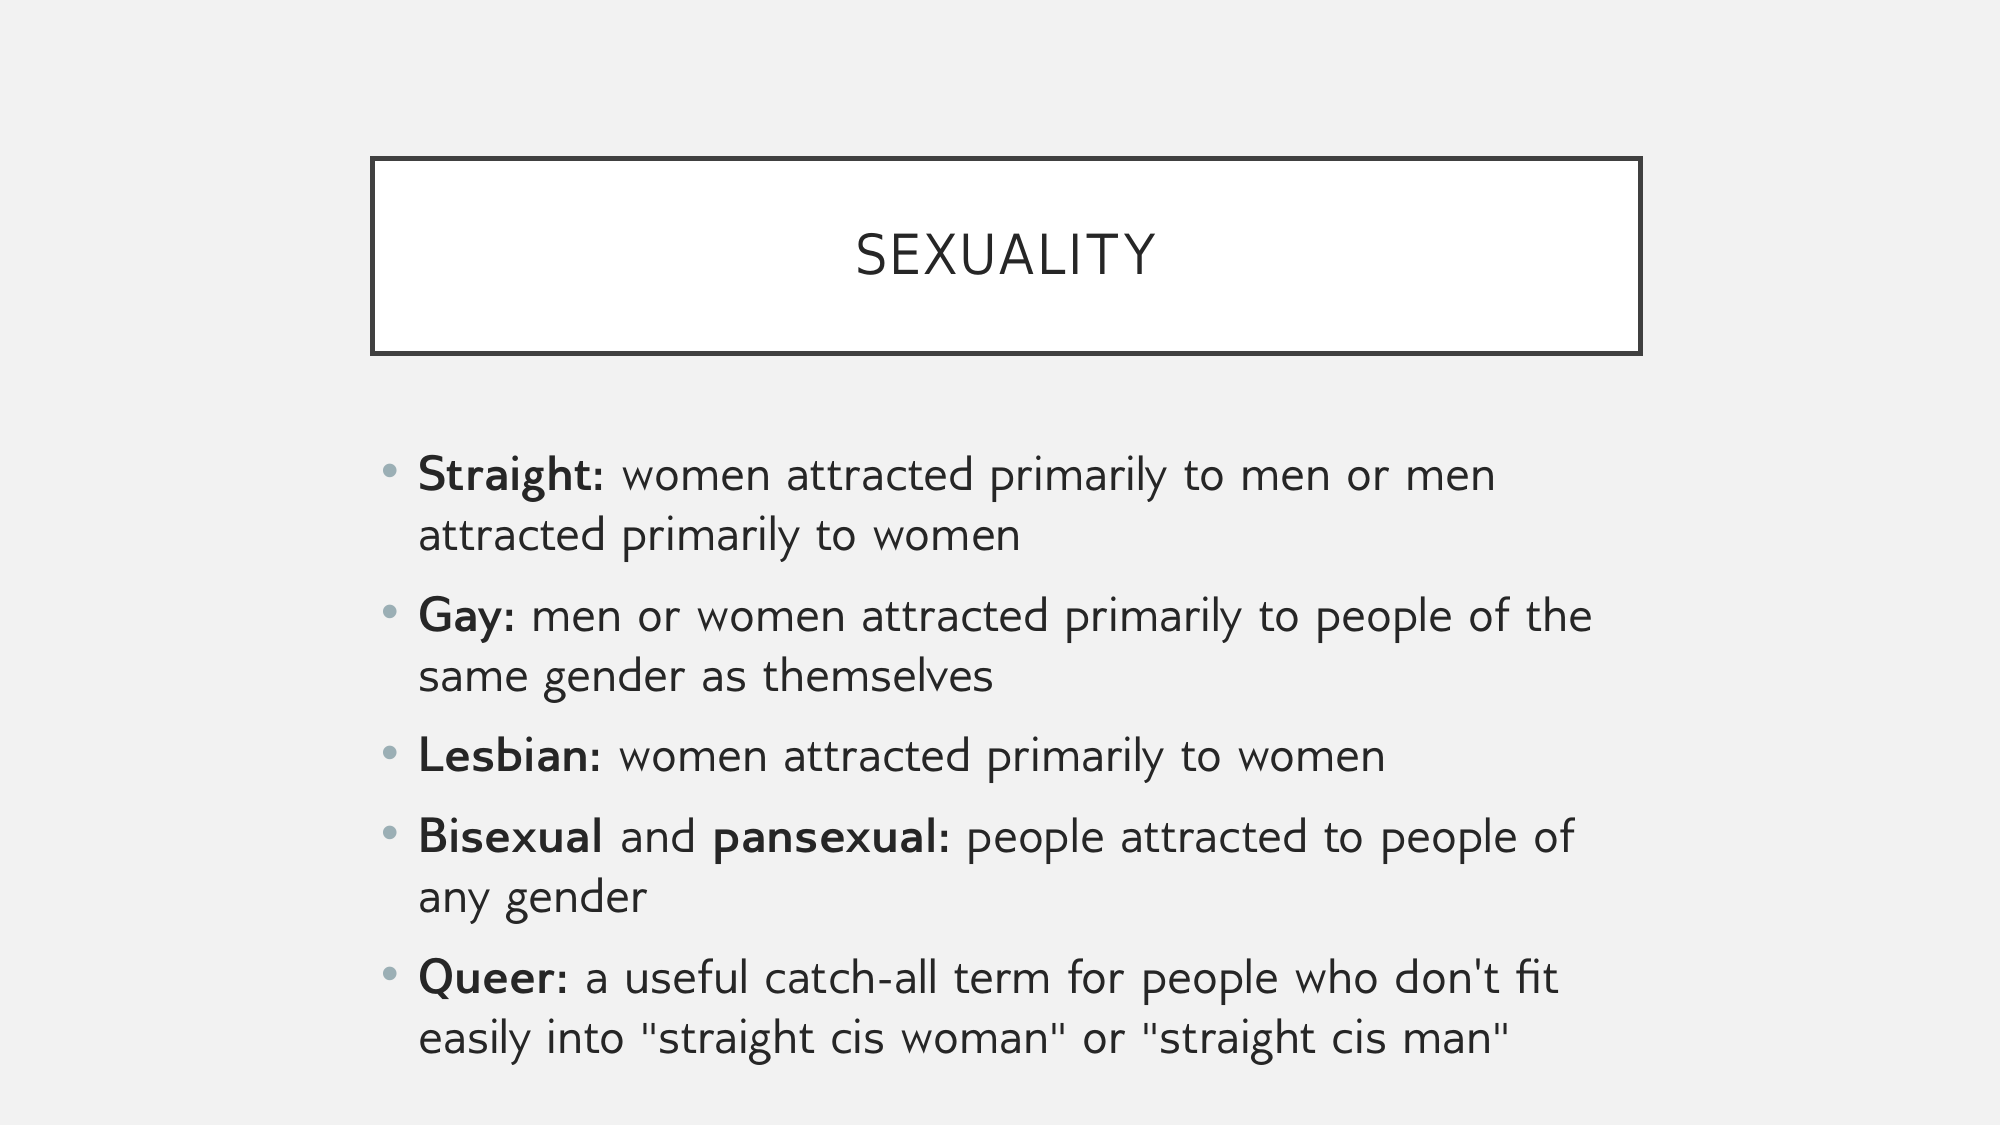

# Sexuality
Straight: women attracted primarily to men or men attracted primarily to women
Gay: men or women attracted primarily to people of the same gender as themselves
Lesbian: women attracted primarily to women
Bisexual and pansexual: people attracted to people of any gender
Queer: a useful catch-all term for people who don't fit easily into "straight cis woman" or "straight cis man"